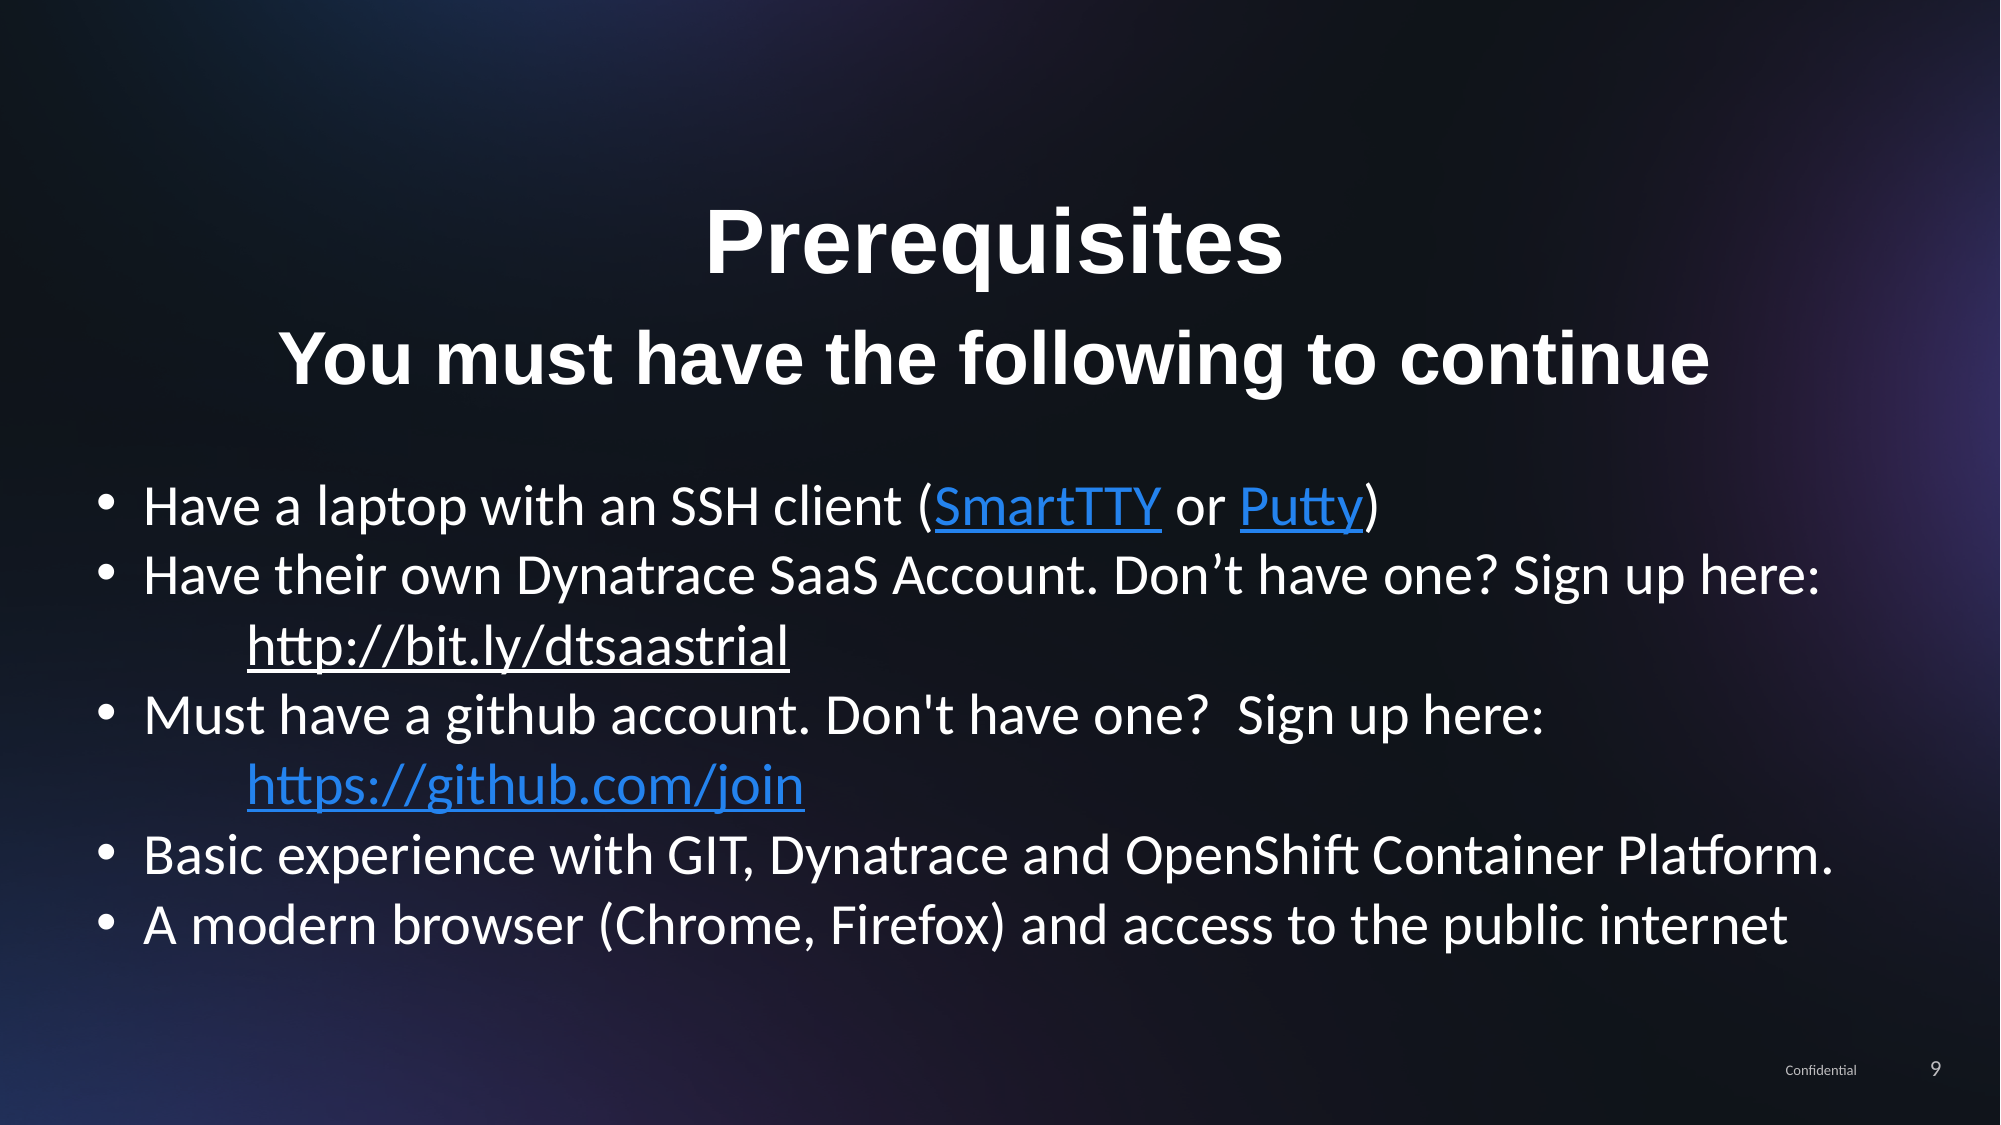

# Prerequisites You must have the following to continue
Have a laptop with an SSH client (SmartTTY or Putty)
Have their own Dynatrace SaaS Account. Don’t have one? Sign up here:
http://bit.ly/dtsaastrial
Must have a github account. Don't have one?  Sign up here:
https://github.com/join
Basic experience with GIT, Dynatrace and OpenShift Container Platform.
A modern browser (Chrome, Firefox) and access to the public internet